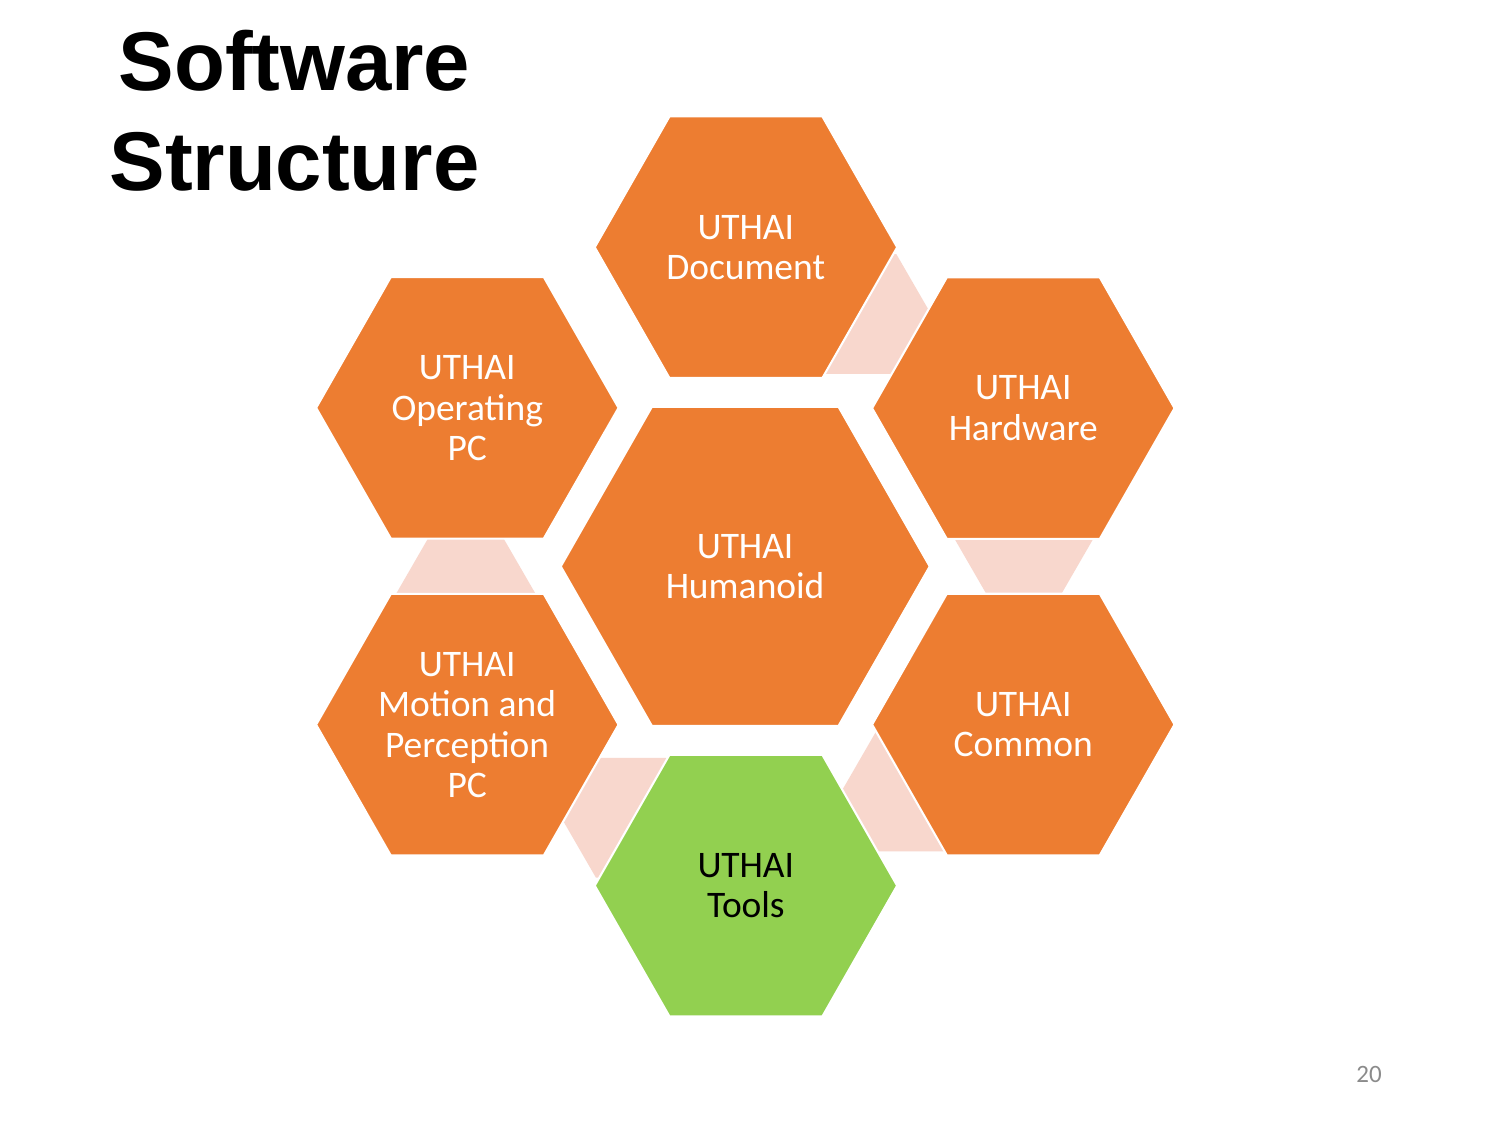

Software Structure
UTHAI
Humanoid
UTHAI
Document
UTHAI
Hardware
UTHAI
Common
UTHAI
Tools
UTHAI
Motion and Perception PC
UTHAI
Operating PC
20